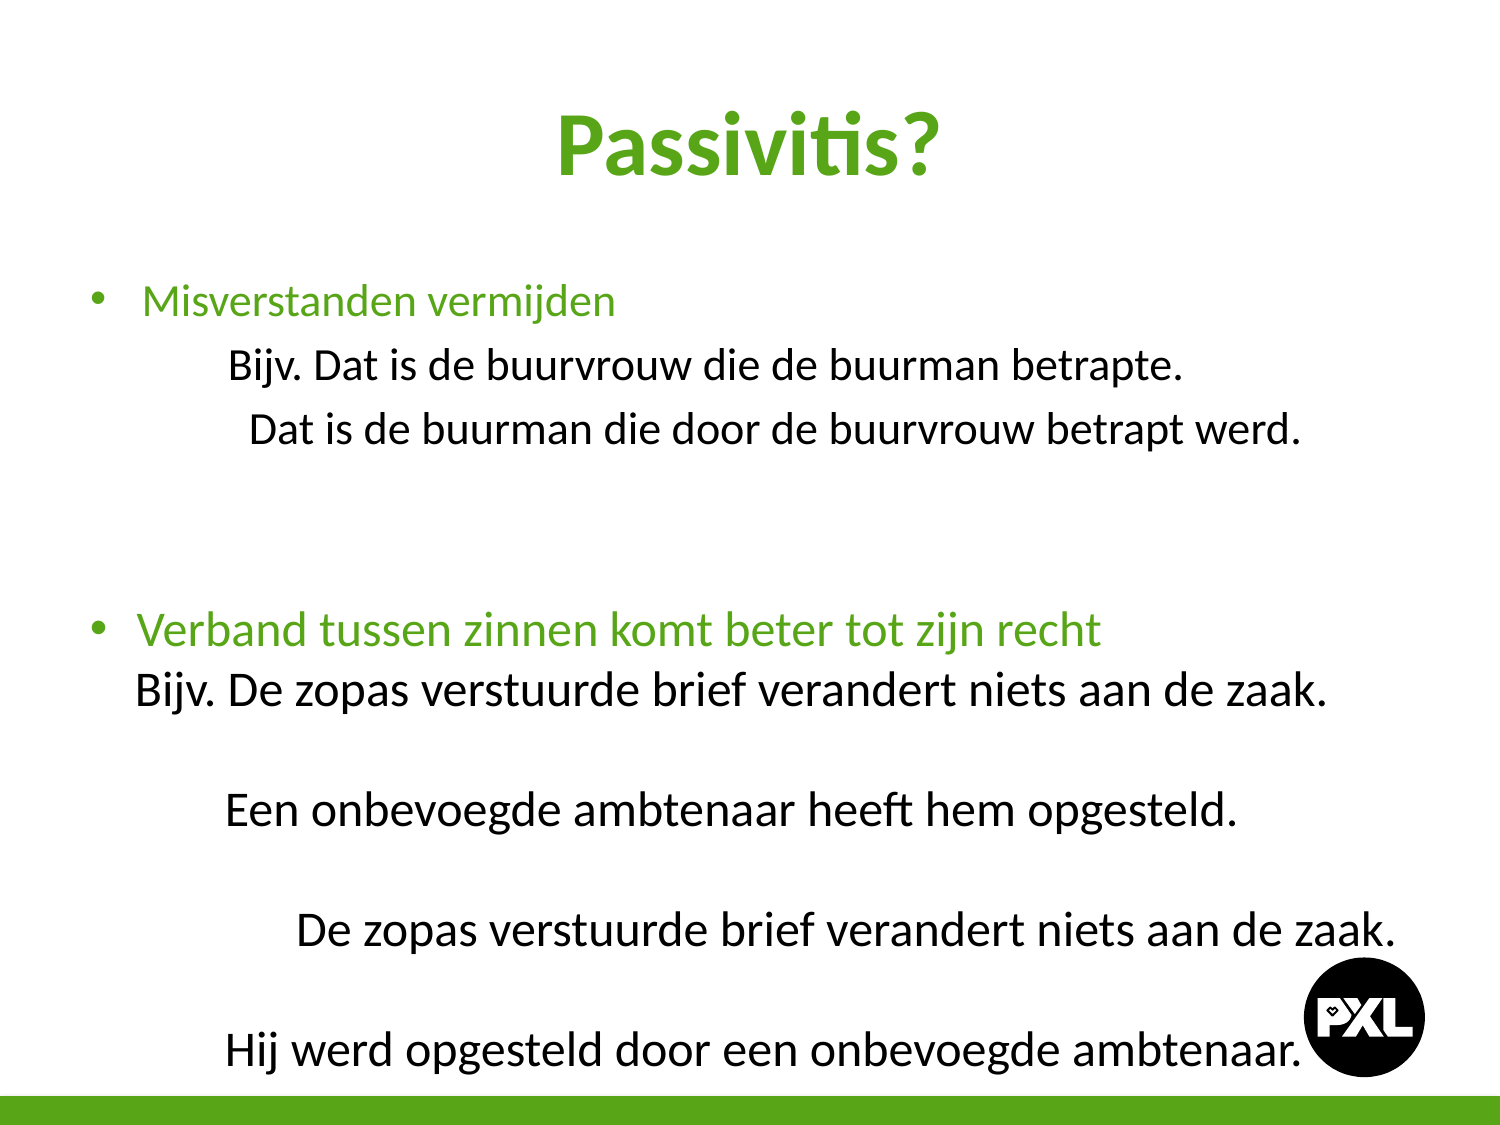

# Passivitis?
Misverstanden vermijden
	Bijv. Dat is de buurvrouw die de buurman betrapte.
		  Dat is de buurman die door de buurvrouw betrapt werd.
Verband tussen zinnen komt beter tot zijn recht
    Bijv. De zopas verstuurde brief verandert niets aan de zaak.
            Een onbevoegde ambtenaar heeft hem opgesteld.

	     De zopas verstuurde brief verandert niets aan de zaak.
            Hij werd opgesteld door een onbevoegde ambtenaar.